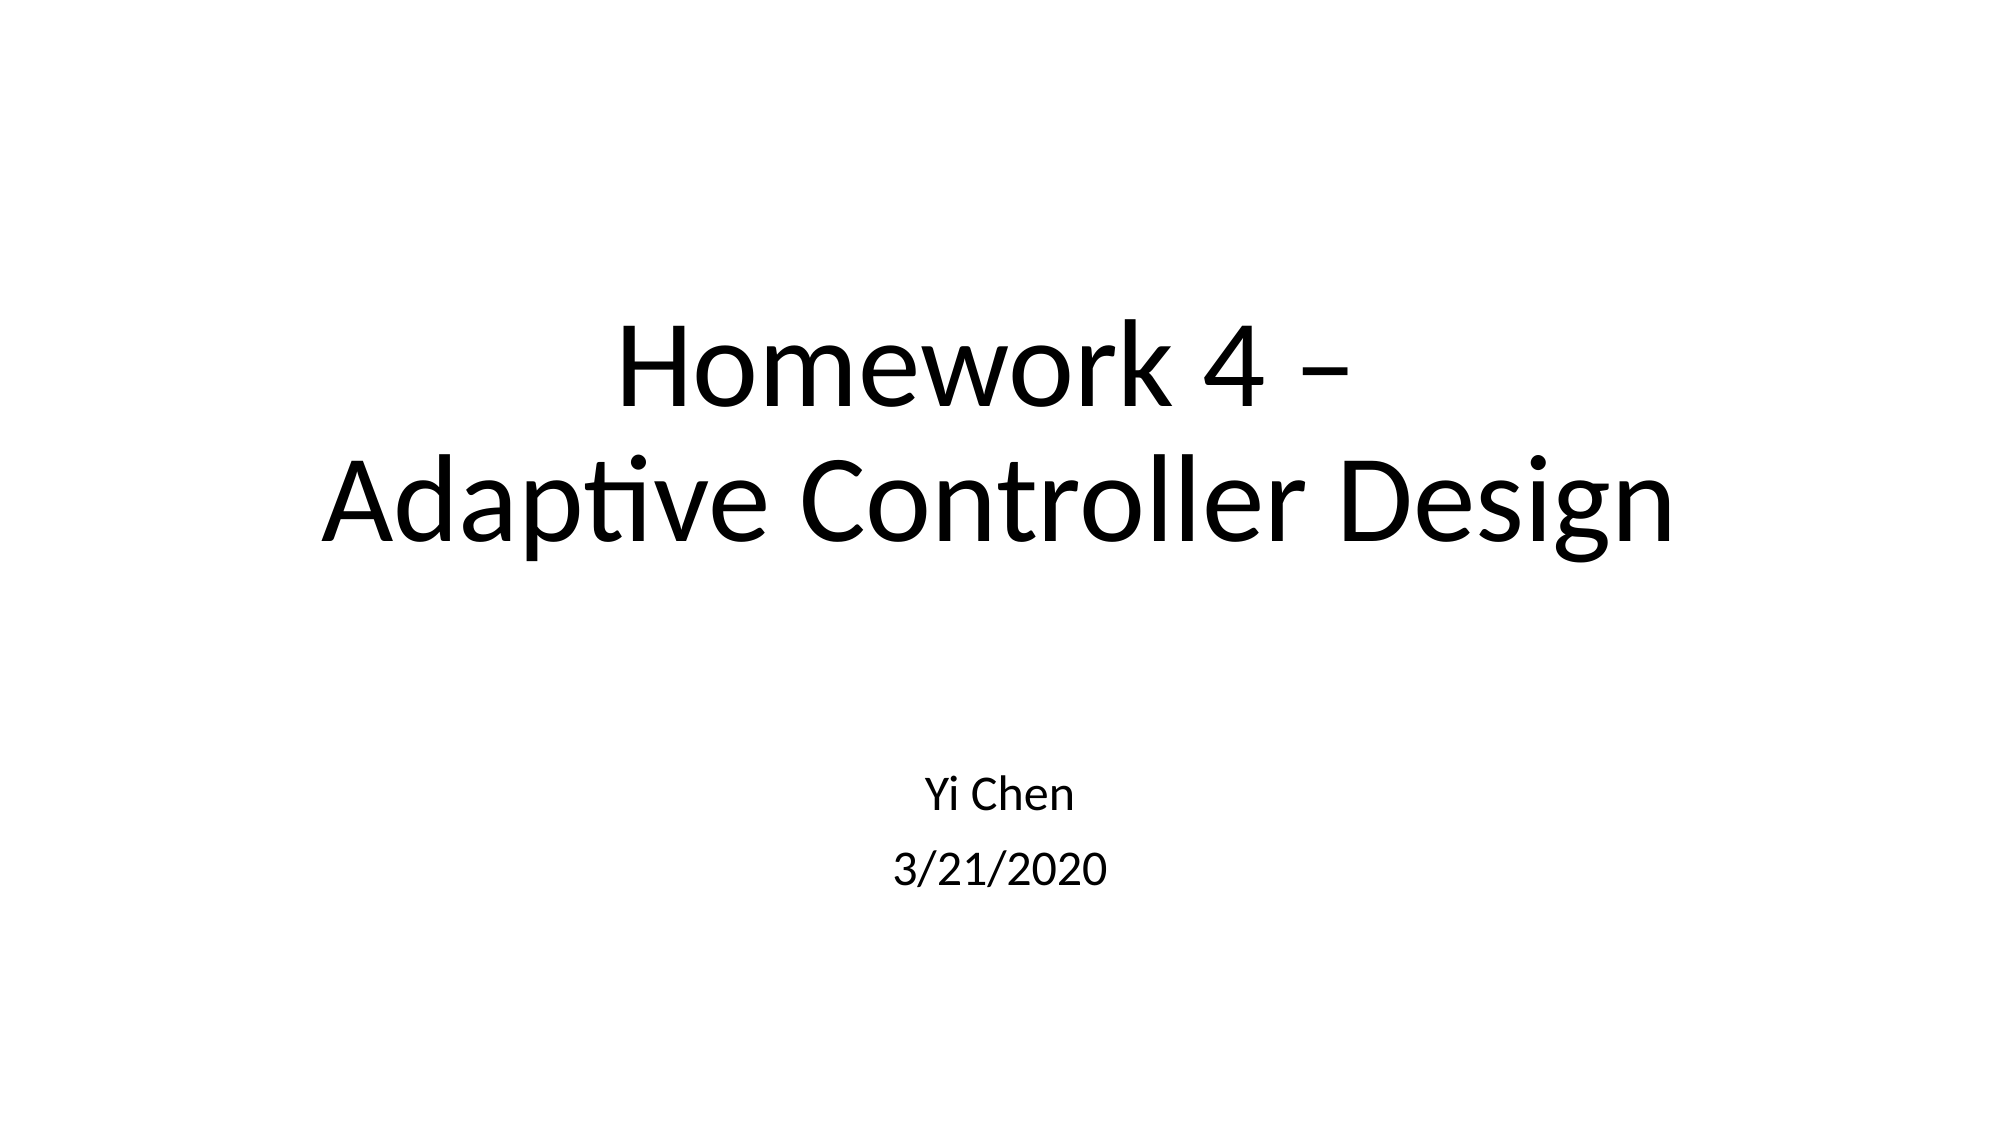

# Homework 4 – Adaptive Controller Design
Yi Chen
3/21/2020